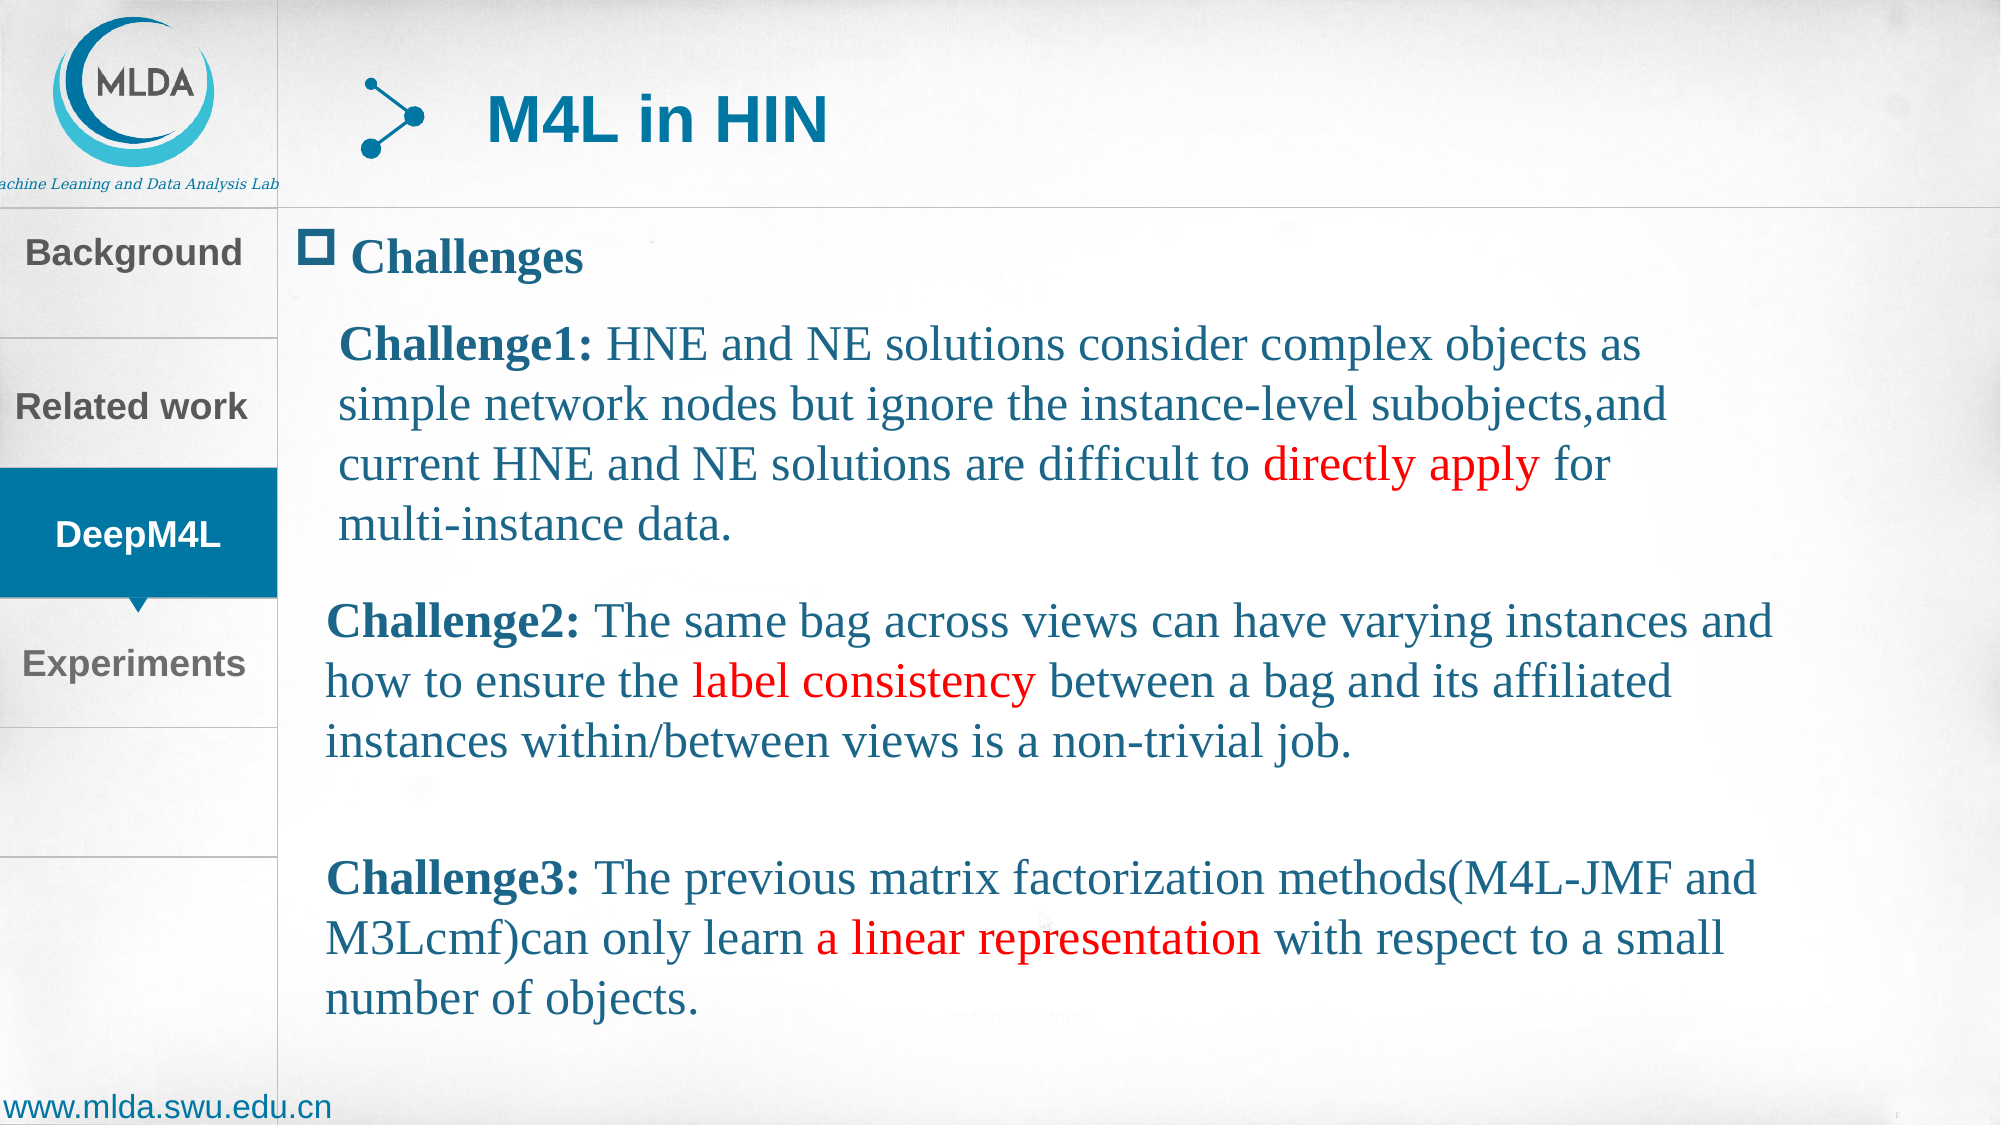

M4L in HIN
Challenges
Challenge1: HNE and NE solutions consider complex objects as simple network nodes but ignore the instance-level subobjects,and current HNE and NE solutions are difficult to directly apply for multi-instance data.
Challenge2: The same bag across views can have varying instances and how to ensure the label consistency between a bag and its affiliated instances within/between views is a non-trivial job.
Challenge3: The previous matrix factorization methods(M4L-JMF and M3Lcmf)can only learn a linear representation with respect to a small number of objects.